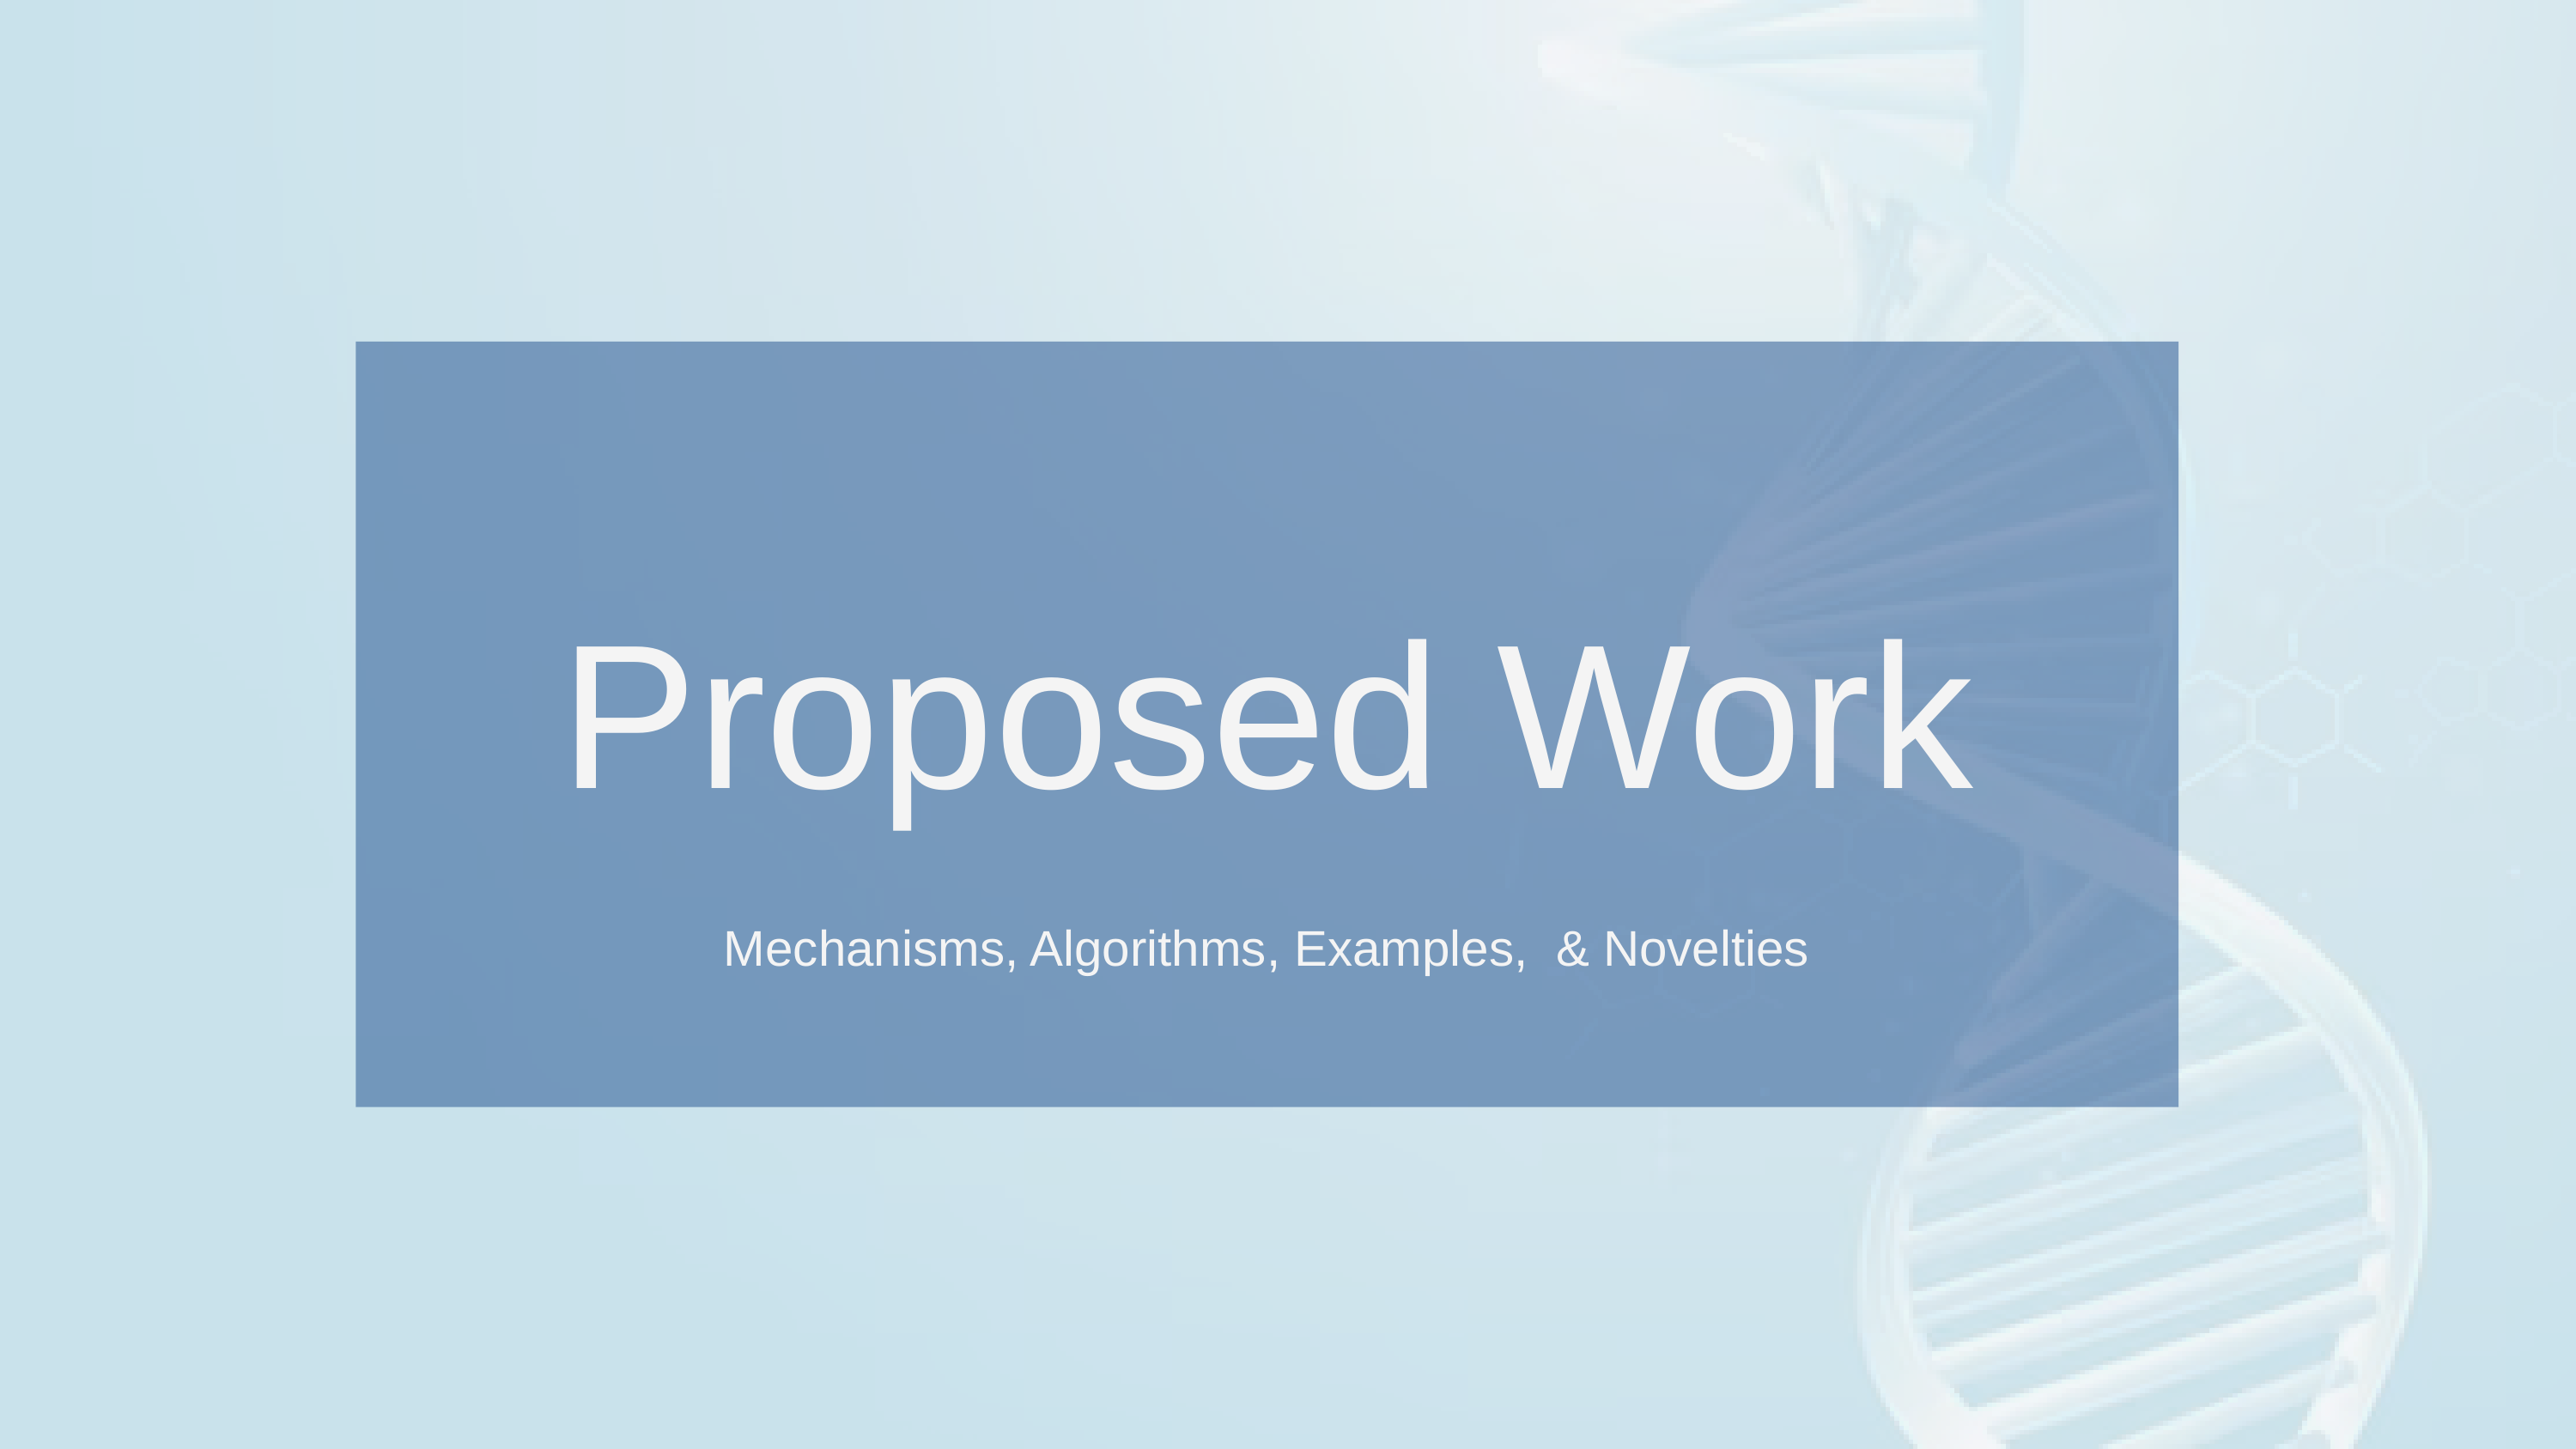

Proposed Work
Mechanisms, Algorithms, Examples,  & Novelties